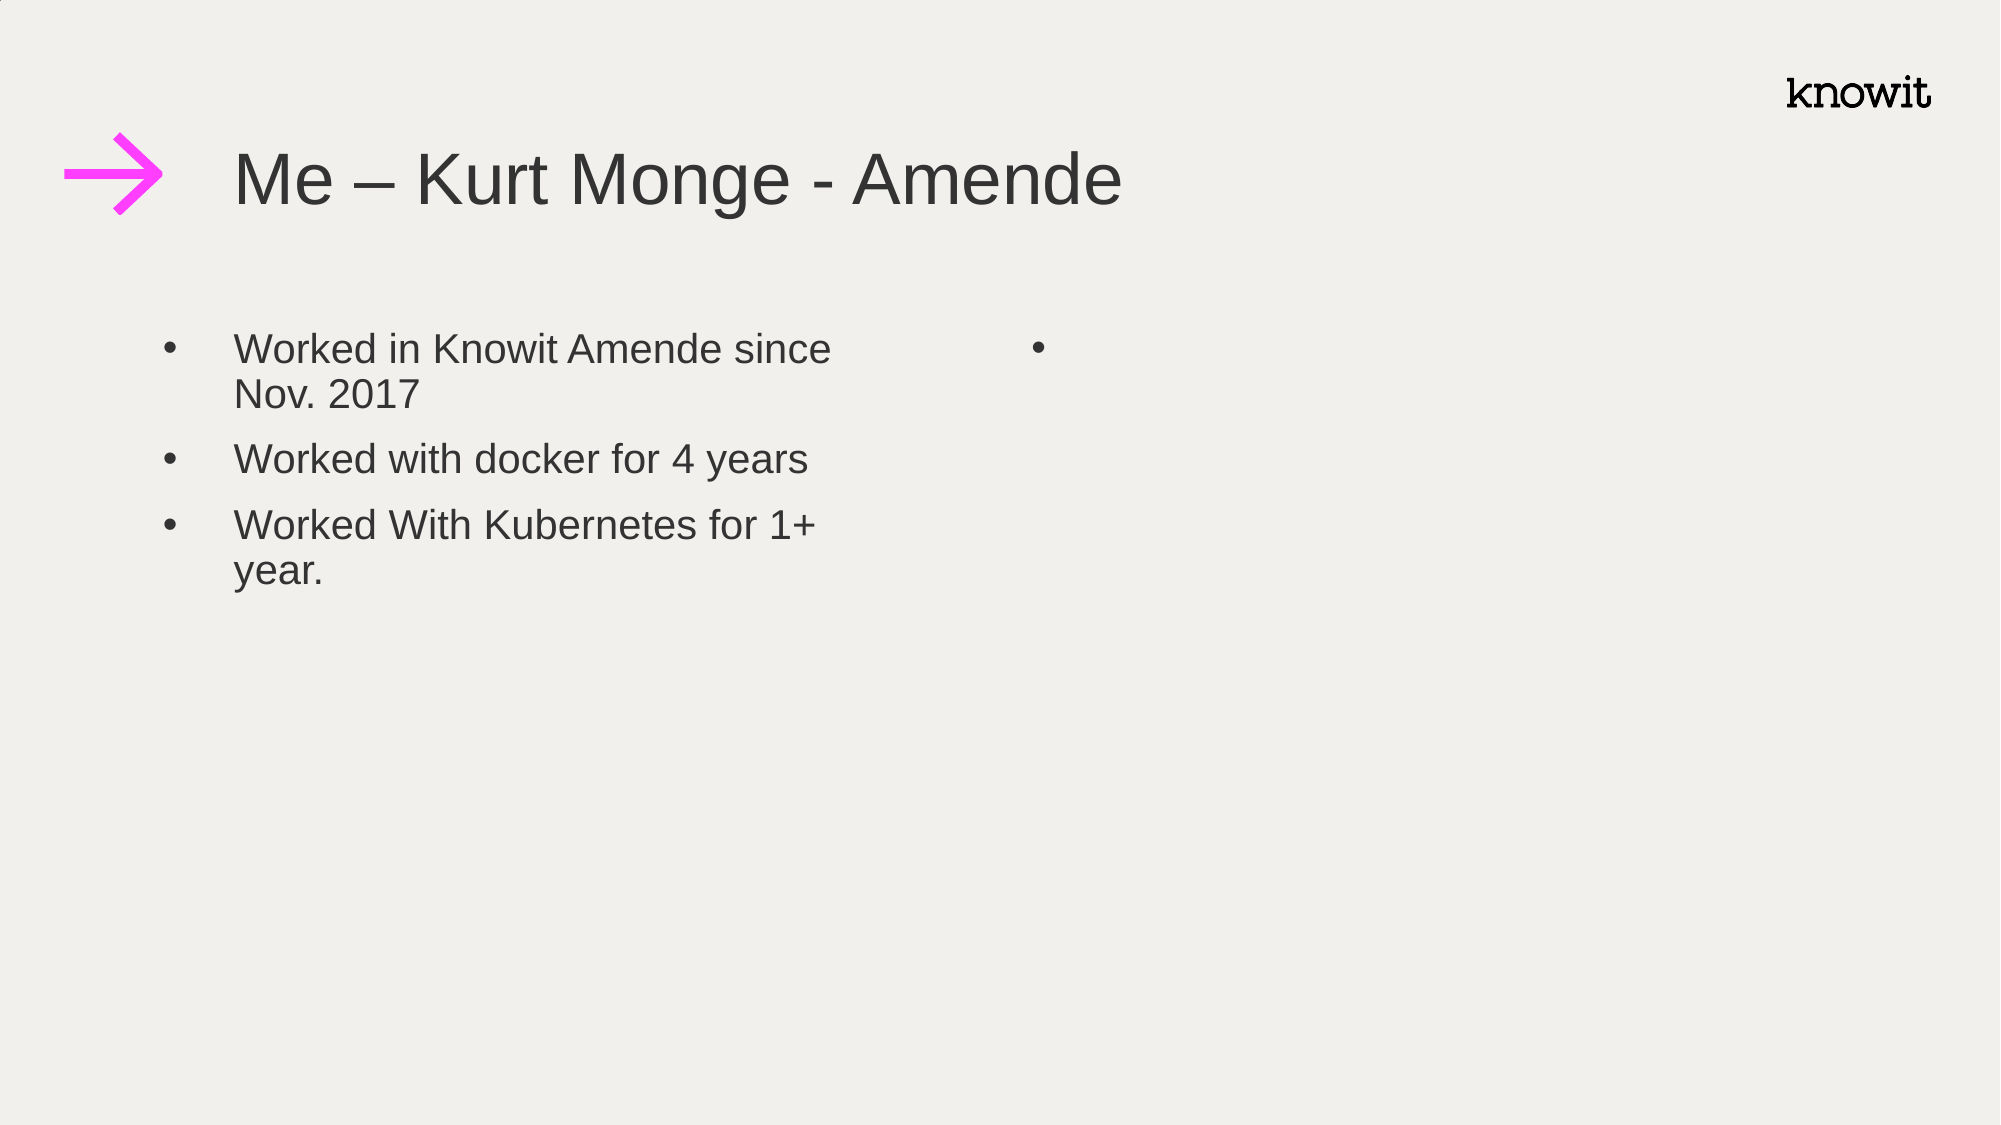

# Me – Kurt Monge - Amende
Worked in Knowit Amende since Nov. 2017
Worked with docker for 4 years
Worked With Kubernetes for 1+ year.